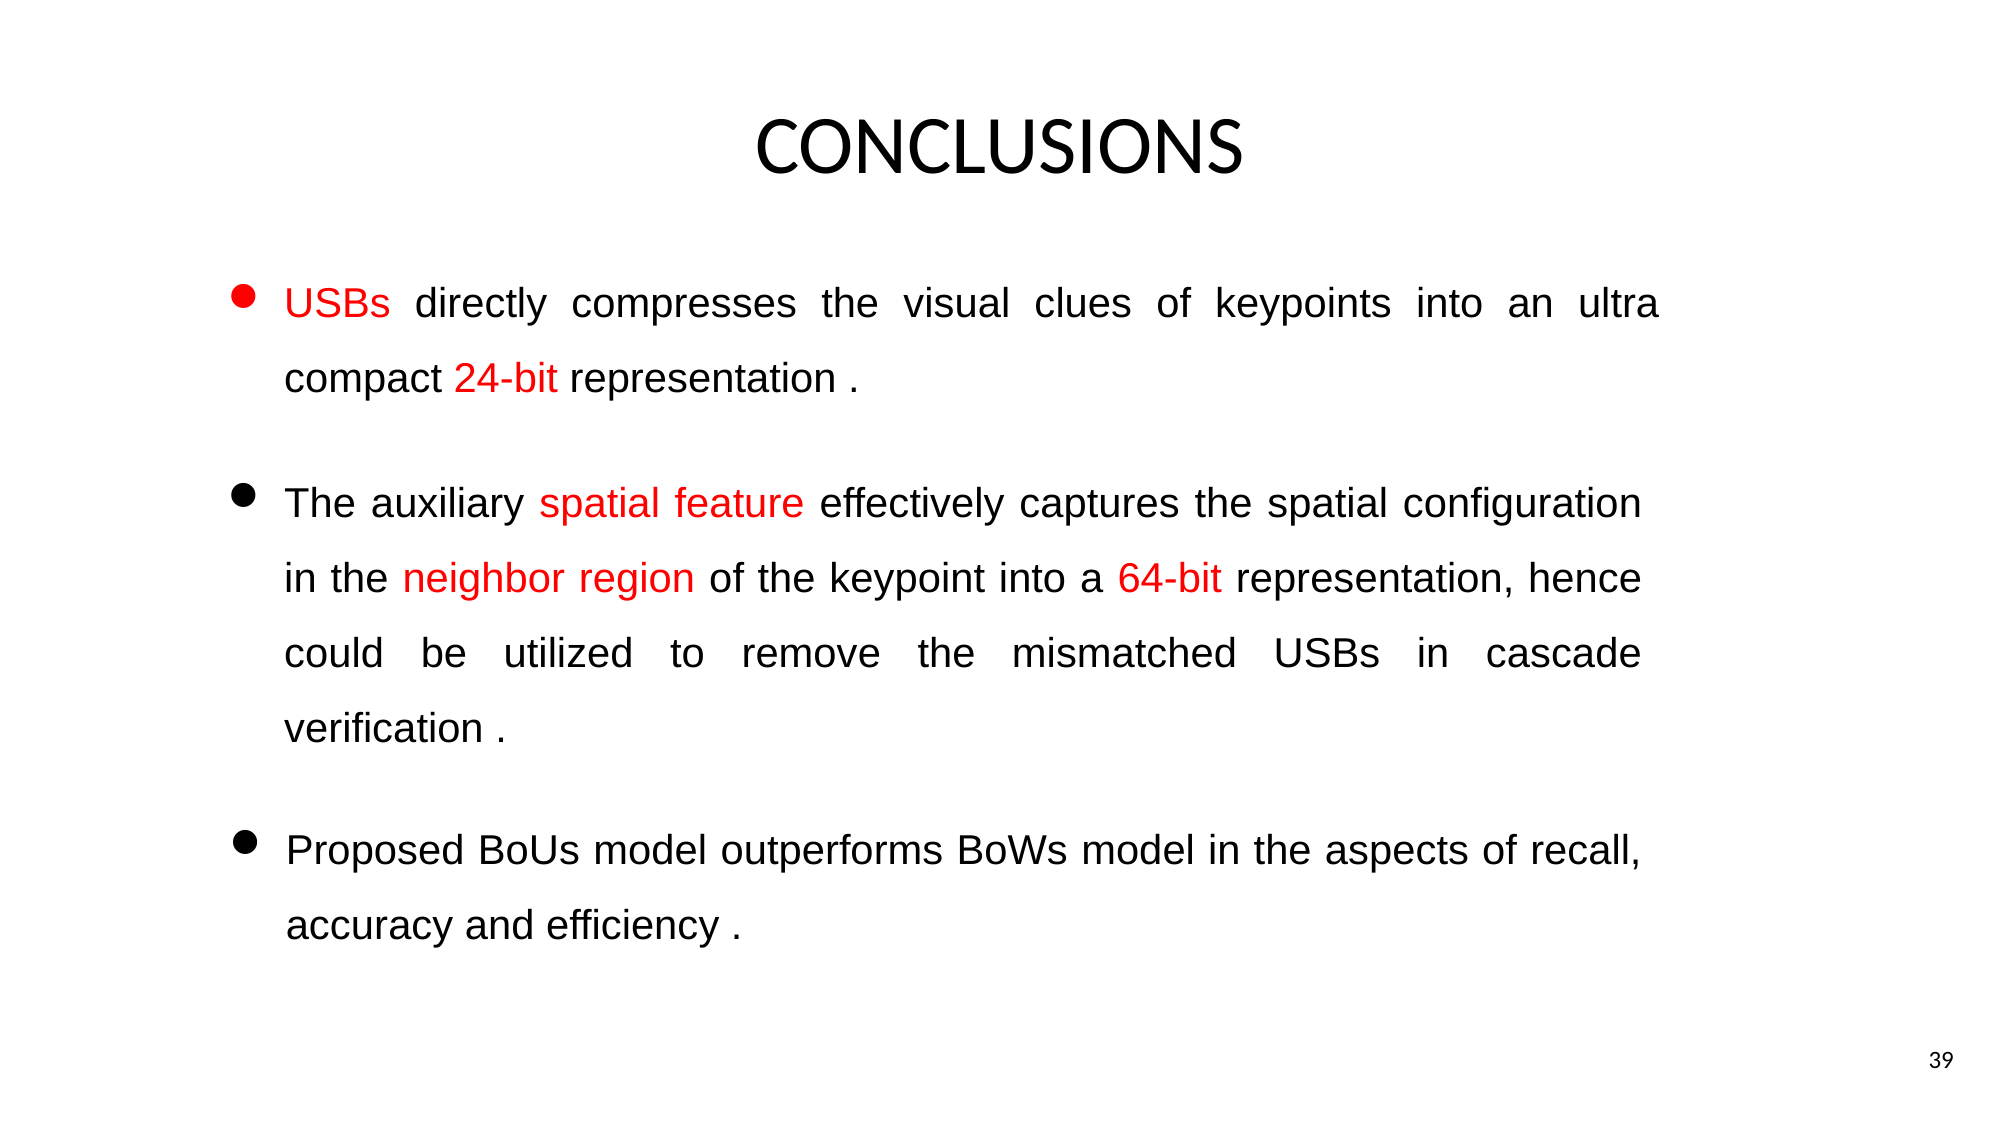

# CONCLUSIONS
USBs directly compresses the visual clues of keypoints into an ultra compact 24-bit representation .
45 bit binary descriptor
The auxiliary spatial feature effectively captures the spatial configuration in the neighbor region of the keypoint into a 64-bit representation, hence could be utilized to remove the mismatched USBs in cascade verification .
Proposed BoUs model outperforms BoWs model in the aspects of recall, accuracy and efficiency .
39